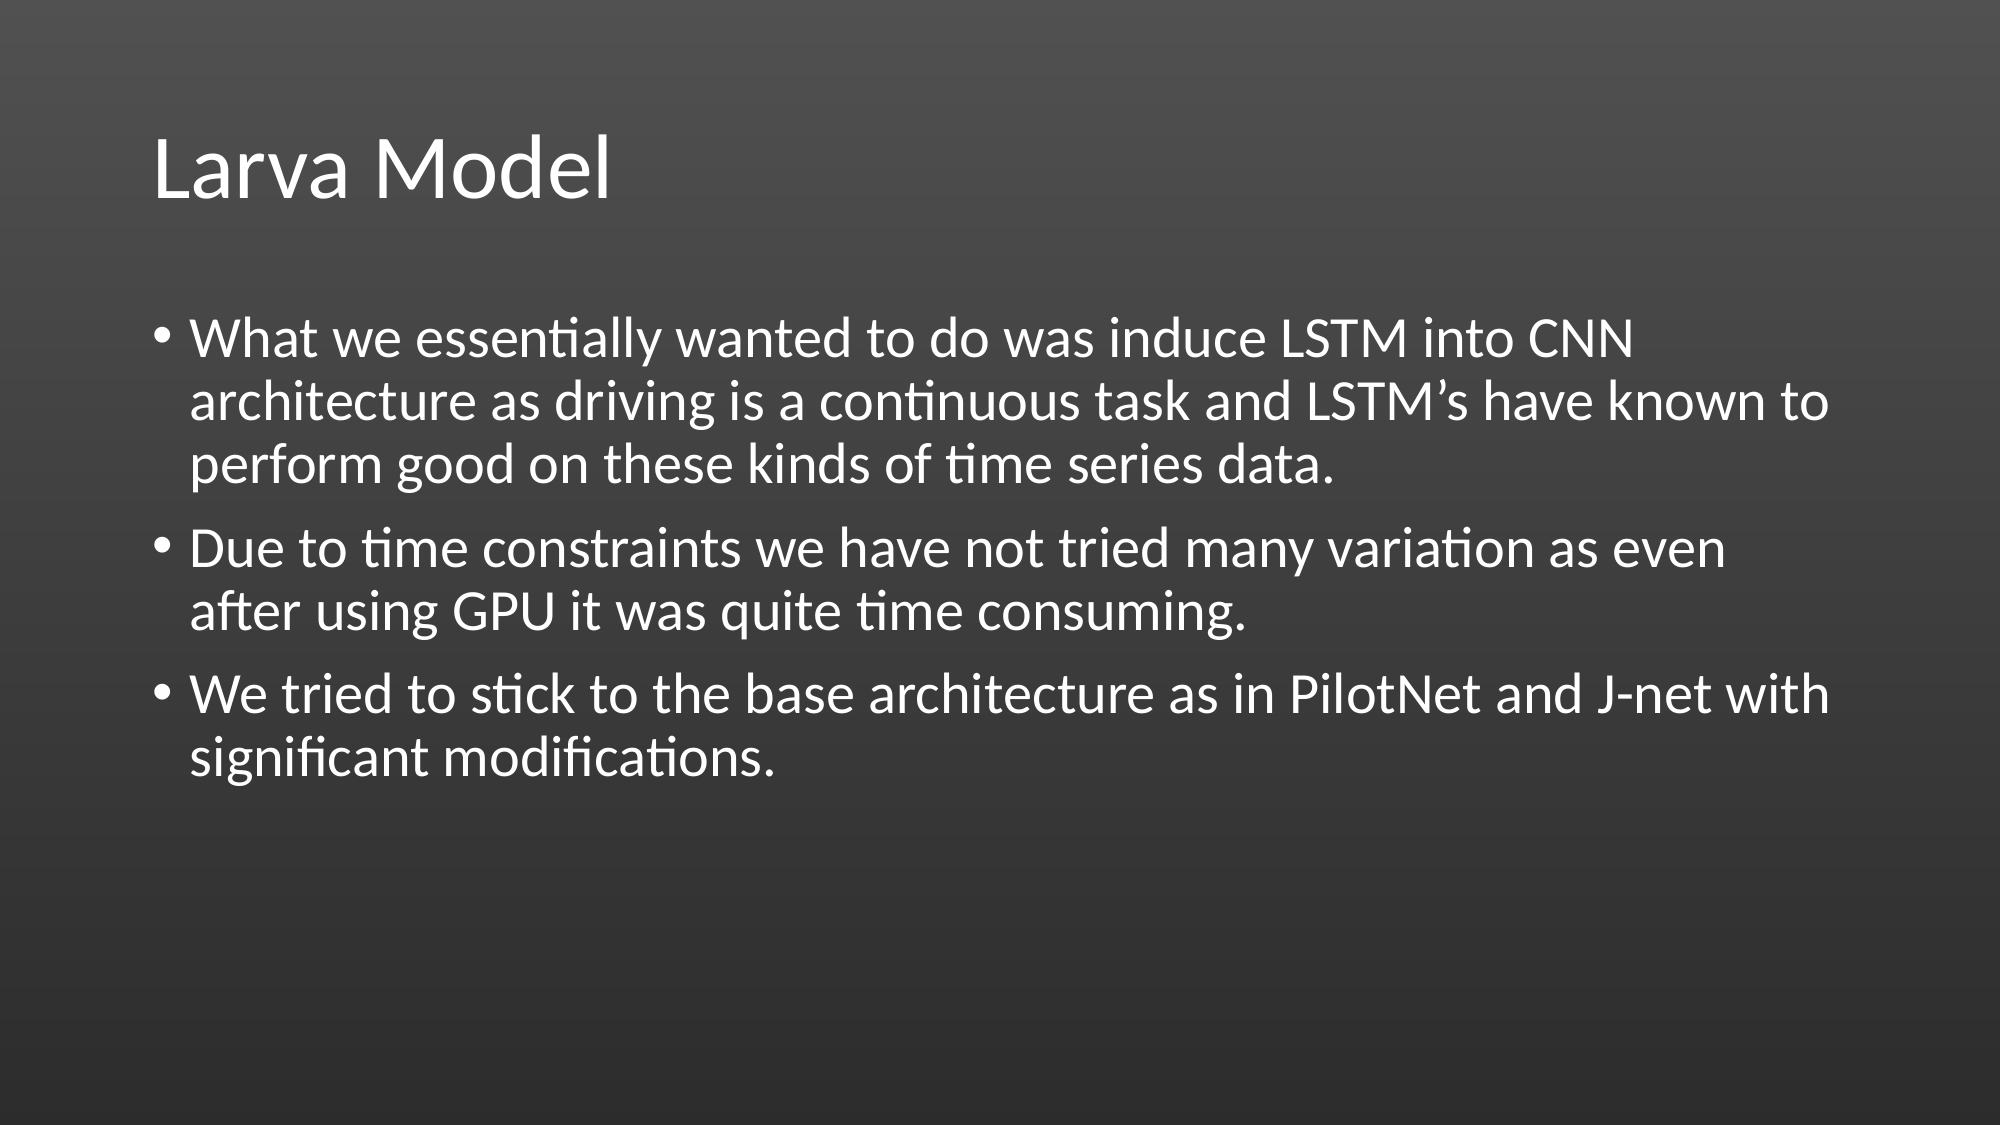

# Larva Model
What we essentially wanted to do was induce LSTM into CNN architecture as driving is a continuous task and LSTM’s have known to perform good on these kinds of time series data.
Due to time constraints we have not tried many variation as even after using GPU it was quite time consuming.
We tried to stick to the base architecture as in PilotNet and J-net with significant modifications.